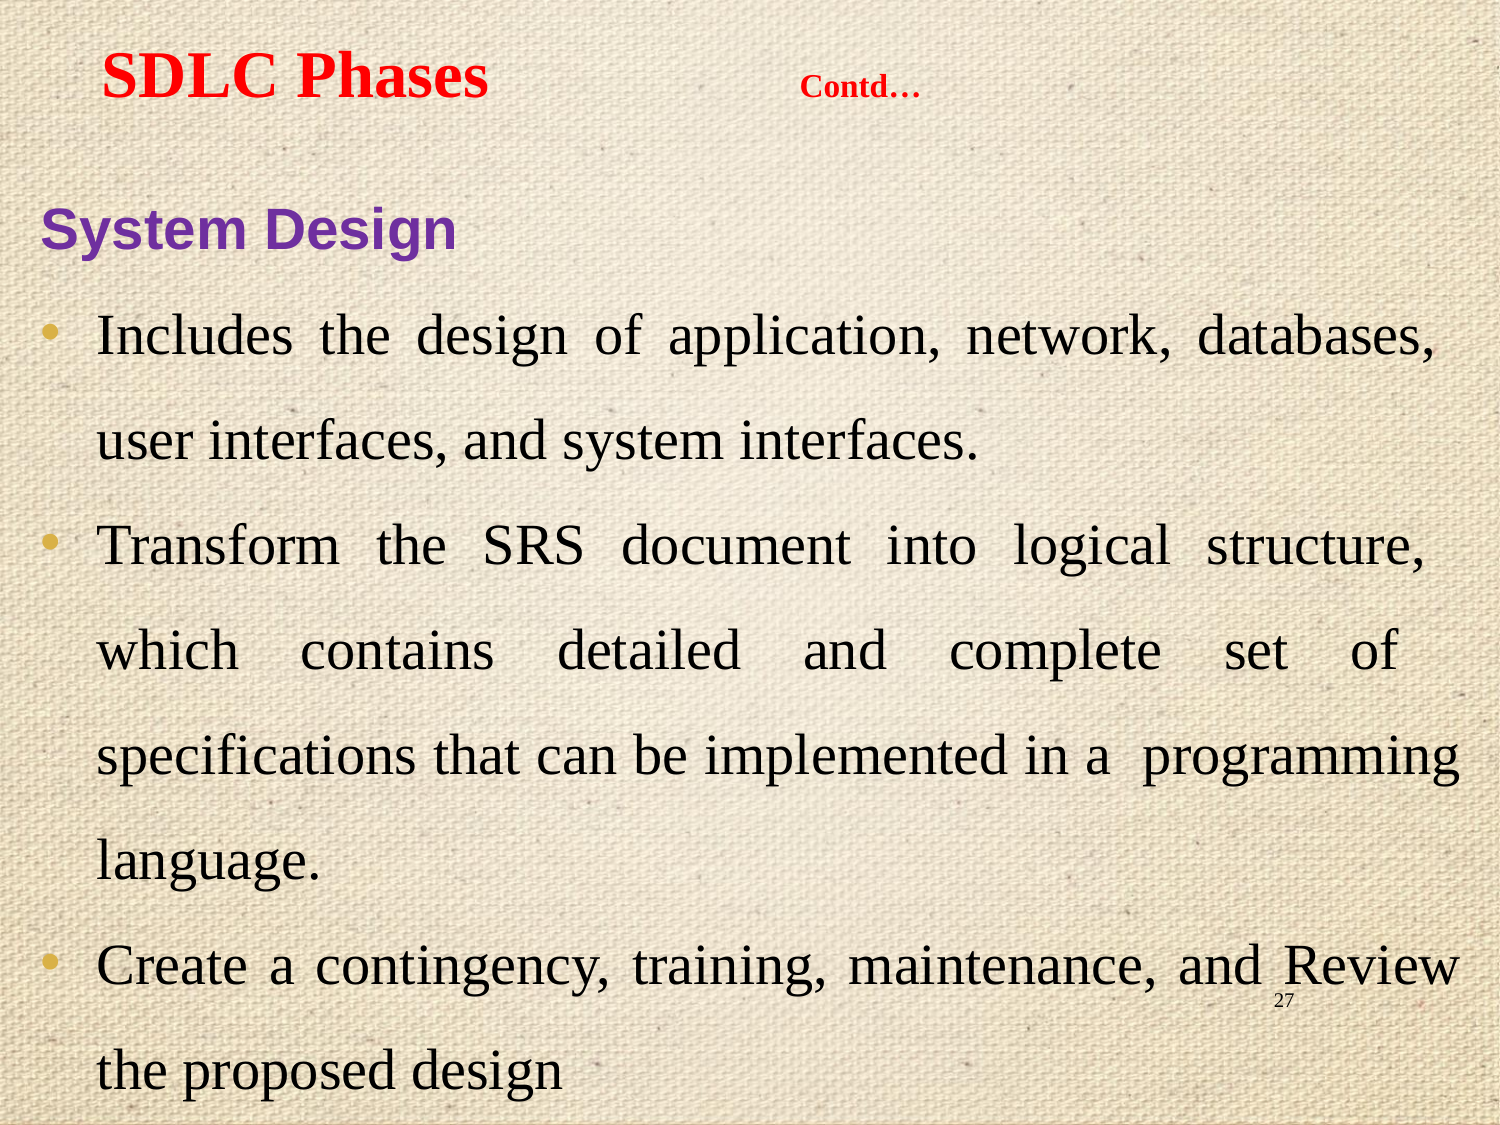

# SDLC Phases 		Contd…
System Design
Includes the design of application, network, databases,  user interfaces, and system interfaces.
Transform the SRS document into logical structure,  which contains detailed and complete set of  specifications that can be implemented in a  programming language.
Create a contingency, training, maintenance, and Review the proposed design
27